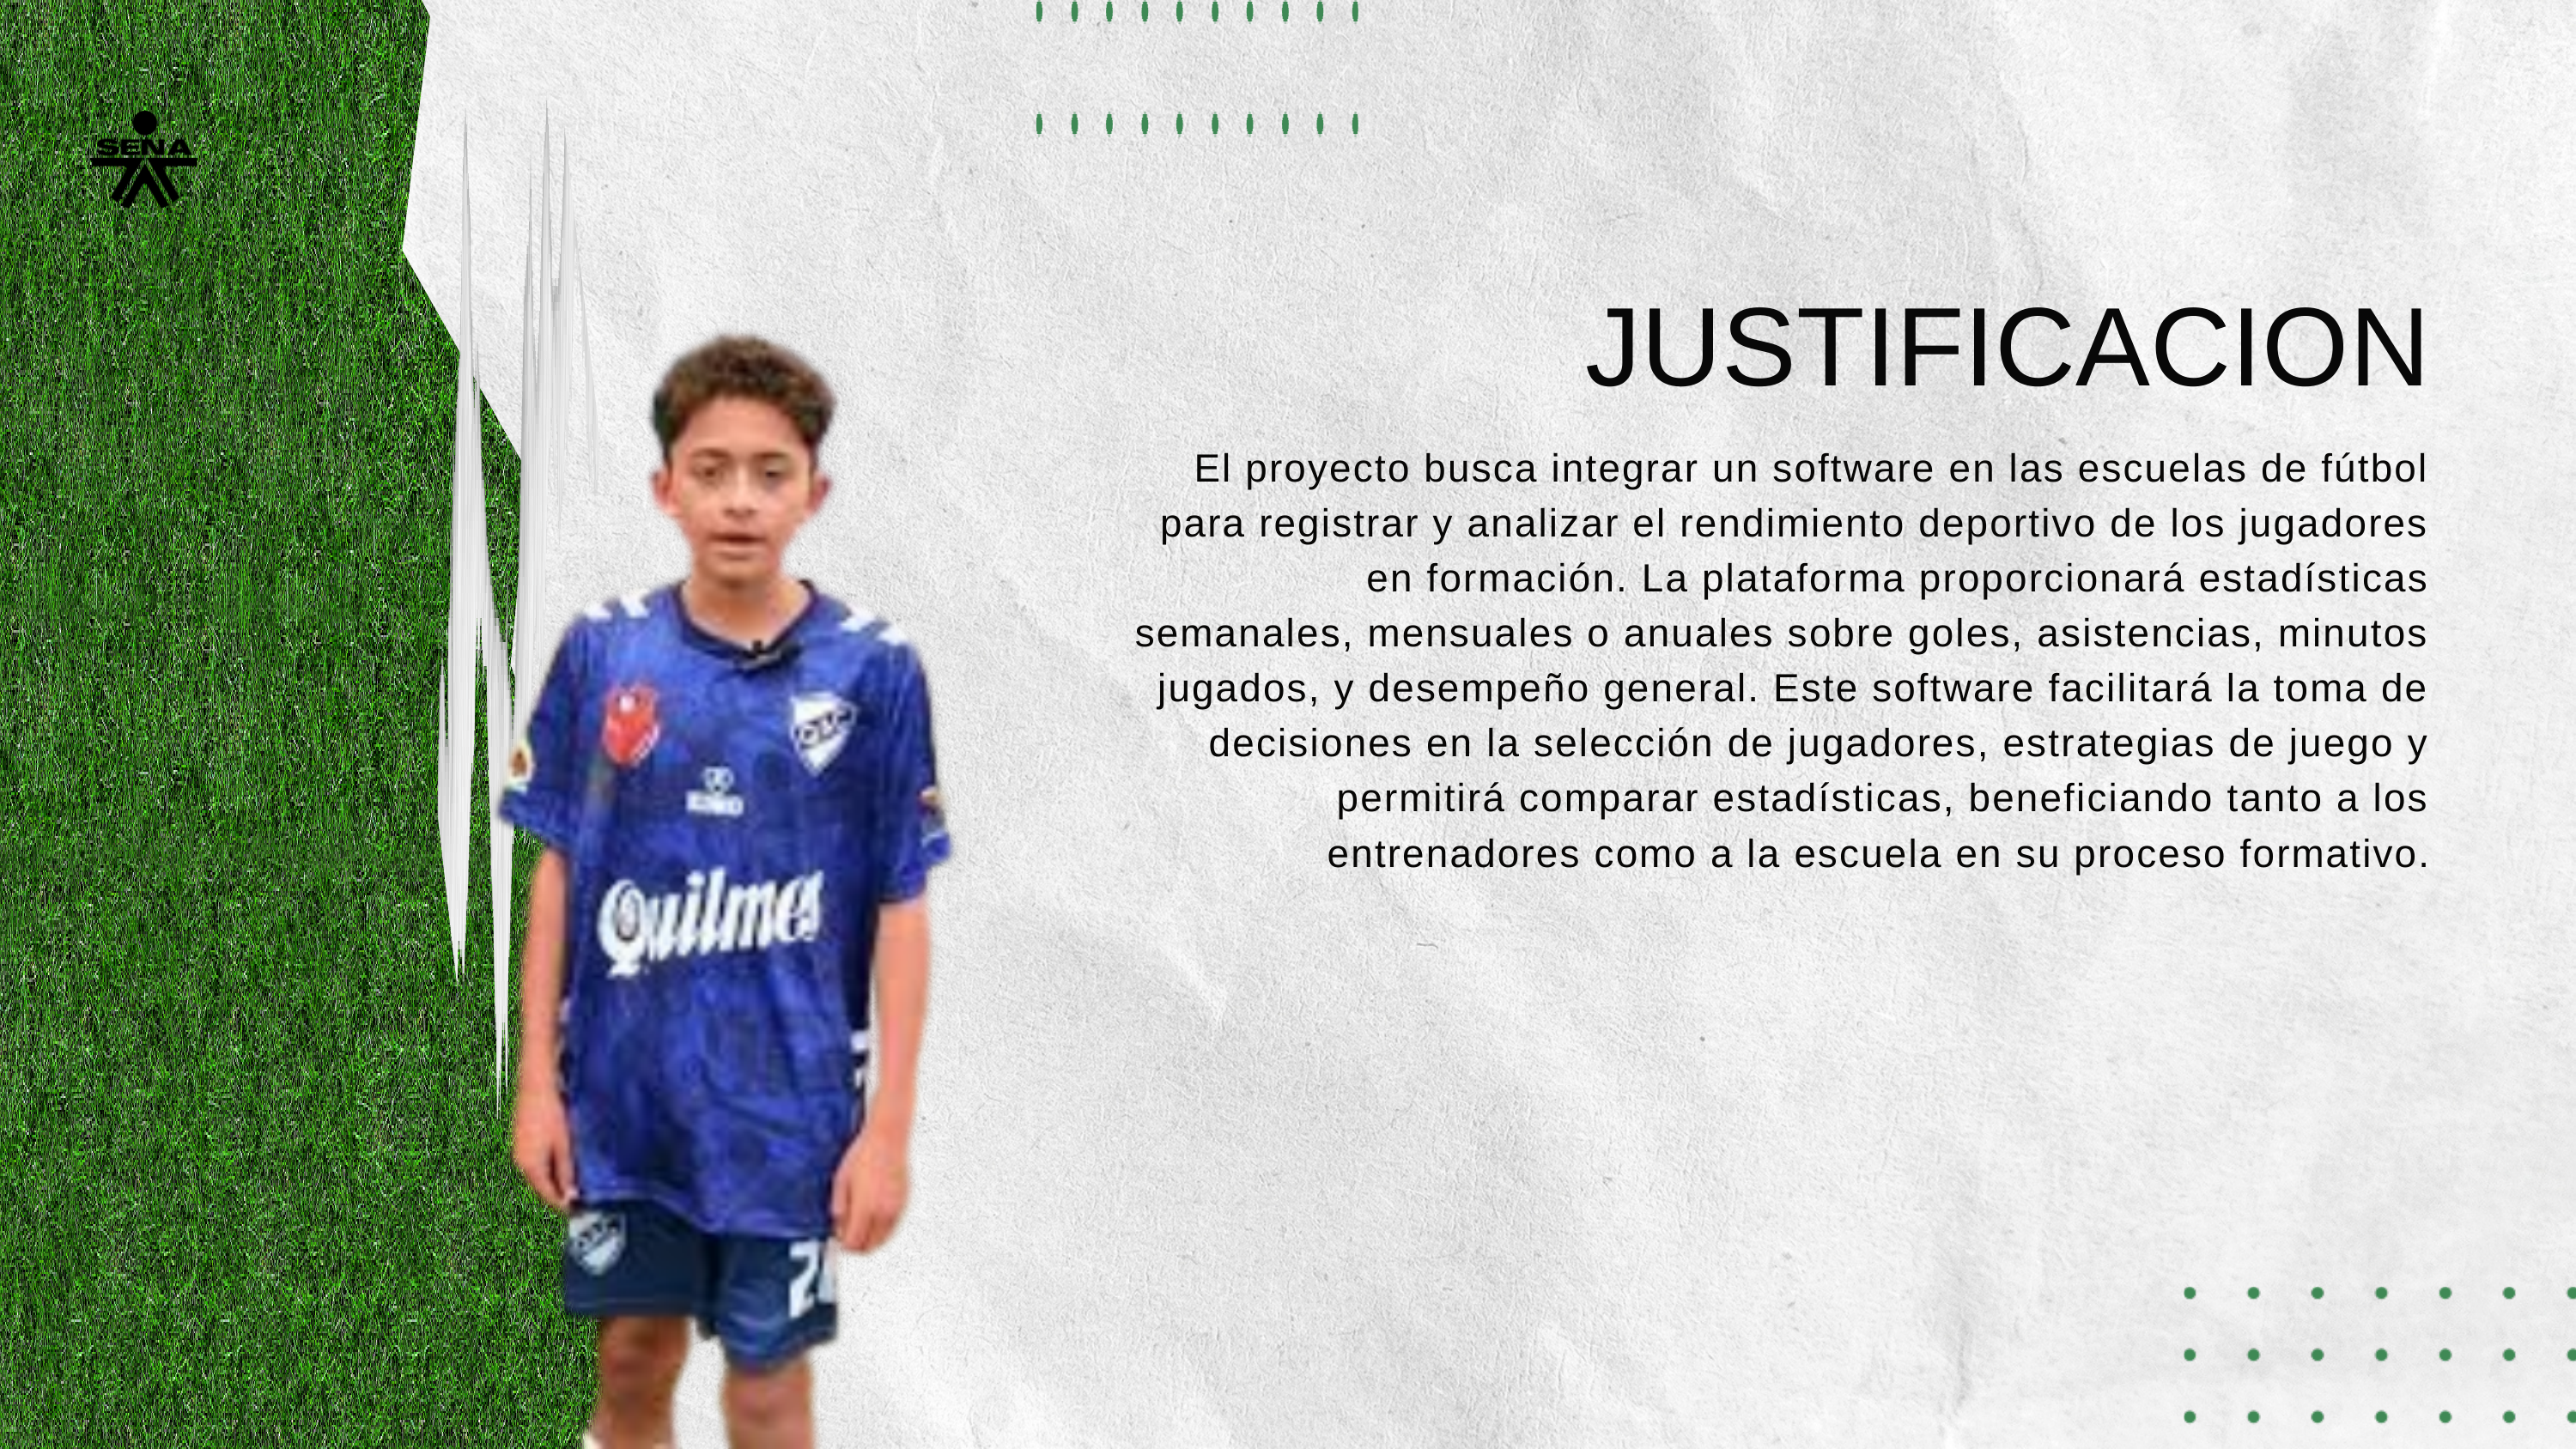

JUSTIFICACION

El proyecto busca integrar un software en las escuelas de fútbol para registrar y analizar el rendimiento deportivo de los jugadores en formación. La plataforma proporcionará estadísticas semanales, mensuales o anuales sobre goles, asistencias, minutos jugados, y desempeño general. Este software facilitará la toma de decisiones en la selección de jugadores, estrategias de juego y permitirá comparar estadísticas, beneficiando tanto a los entrenadores como a la escuela en su proceso formativo.